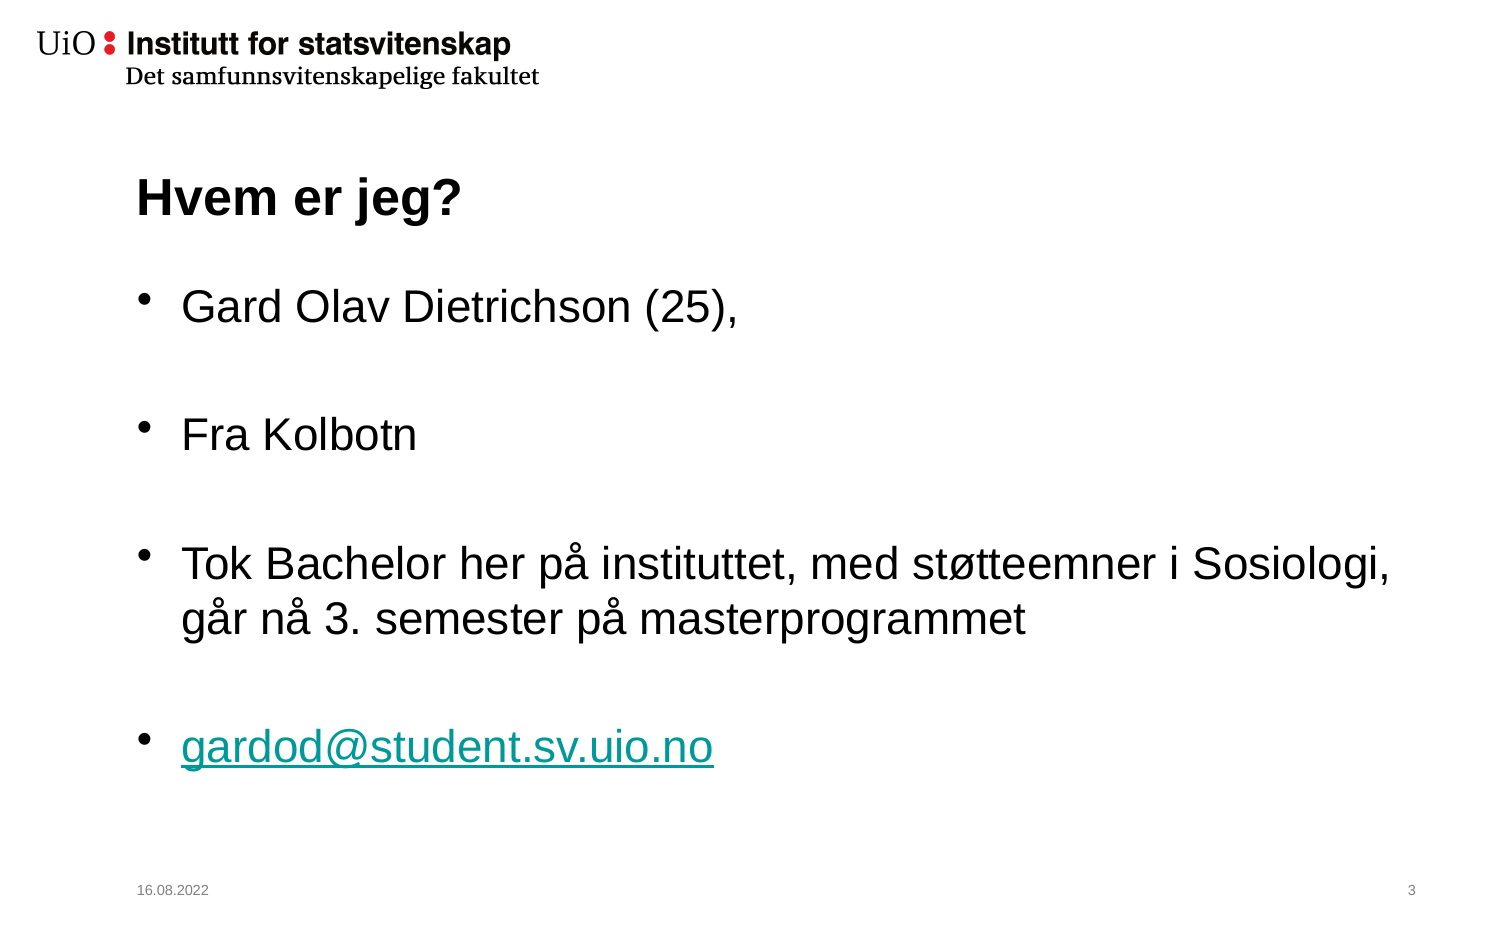

# Hvem er jeg?
Gard Olav Dietrichson (25),

Fra Kolbotn

Tok Bachelor her på instituttet, med støtteemner i Sosiologi, går nå 3. semester på masterprogrammet

gardod@student.sv.uio.no

16.08.2022
3